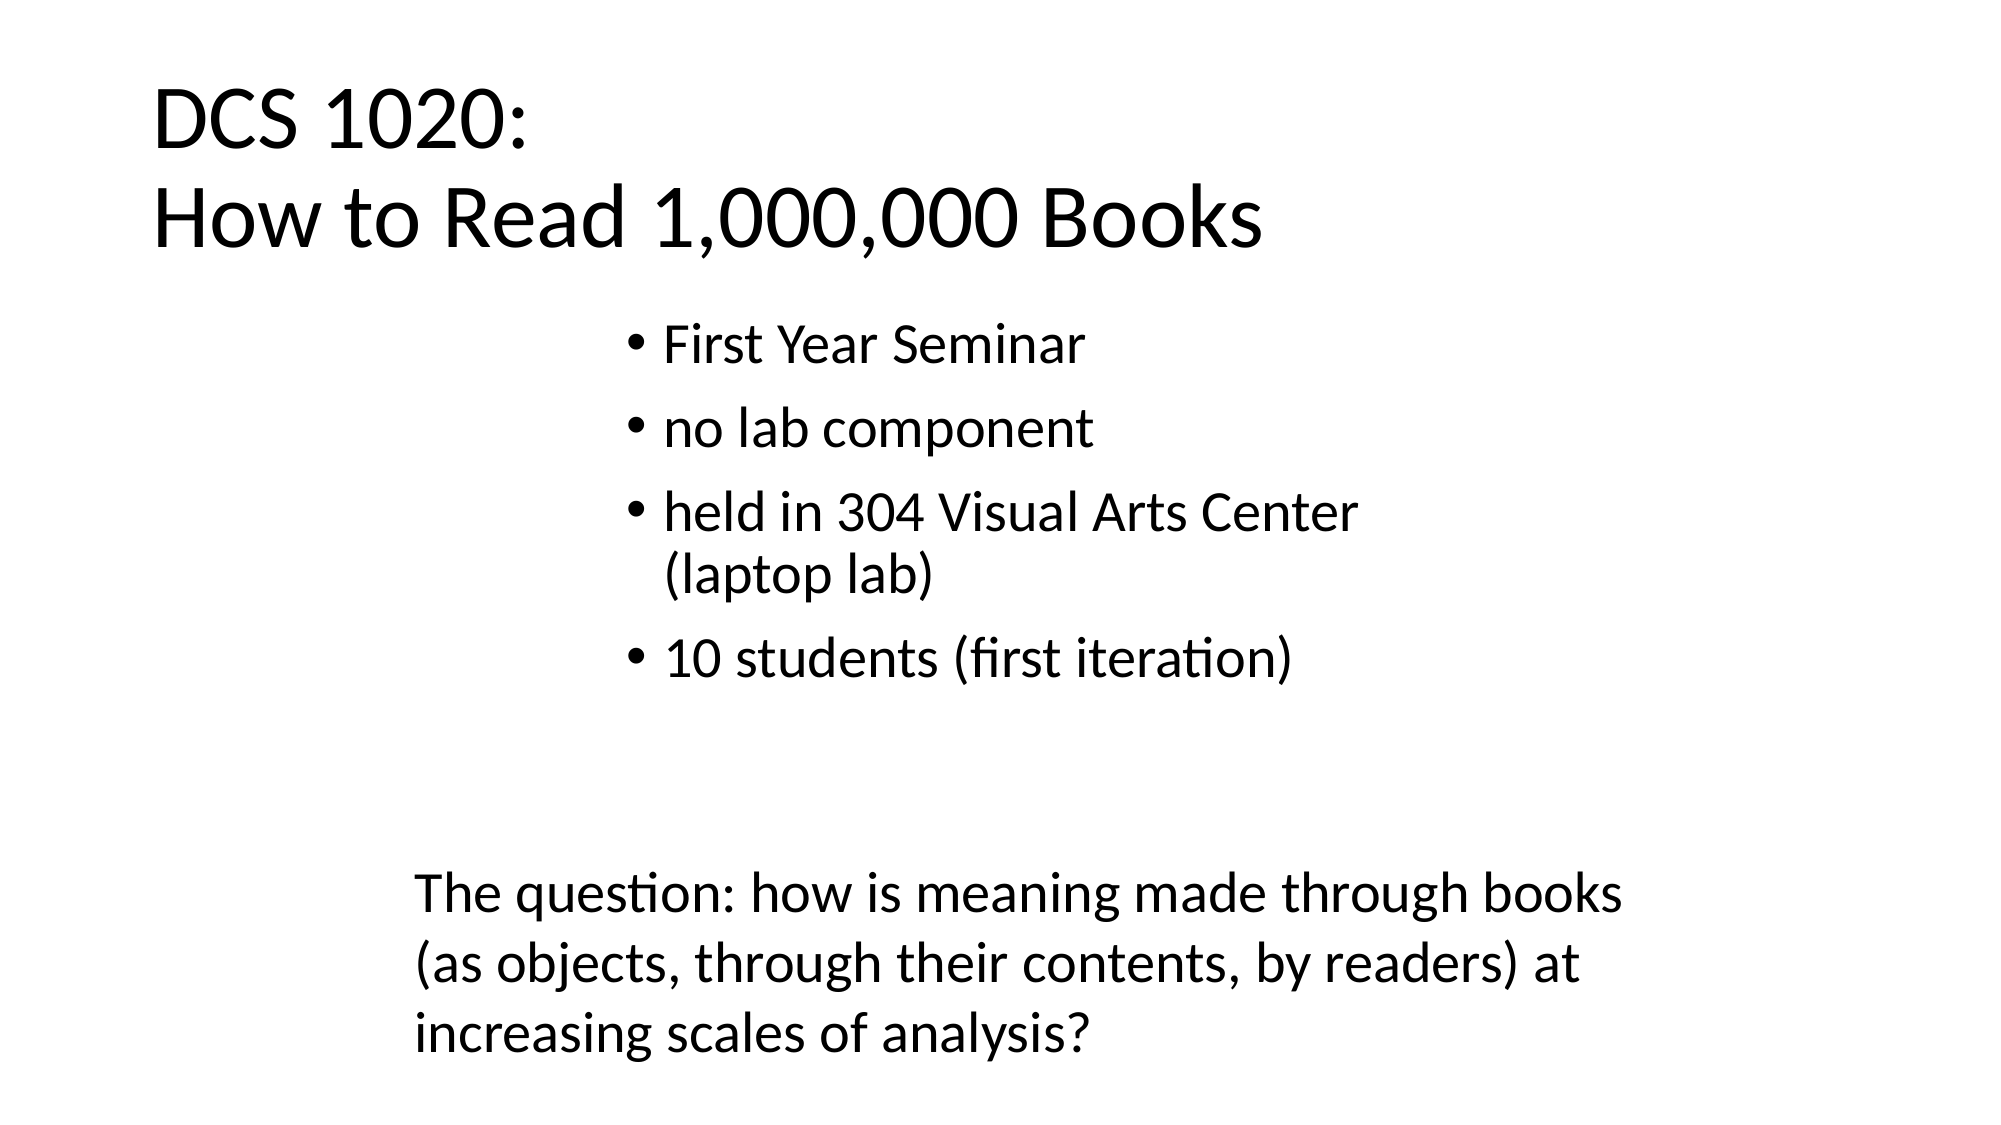

# DCS 1020: How to Read 1,000,000 Books
First Year Seminar
no lab component
held in 304 Visual Arts Center (laptop lab)
10 students (first iteration)
The question: how is meaning made through books (as objects, through their contents, by readers) at increasing scales of analysis?